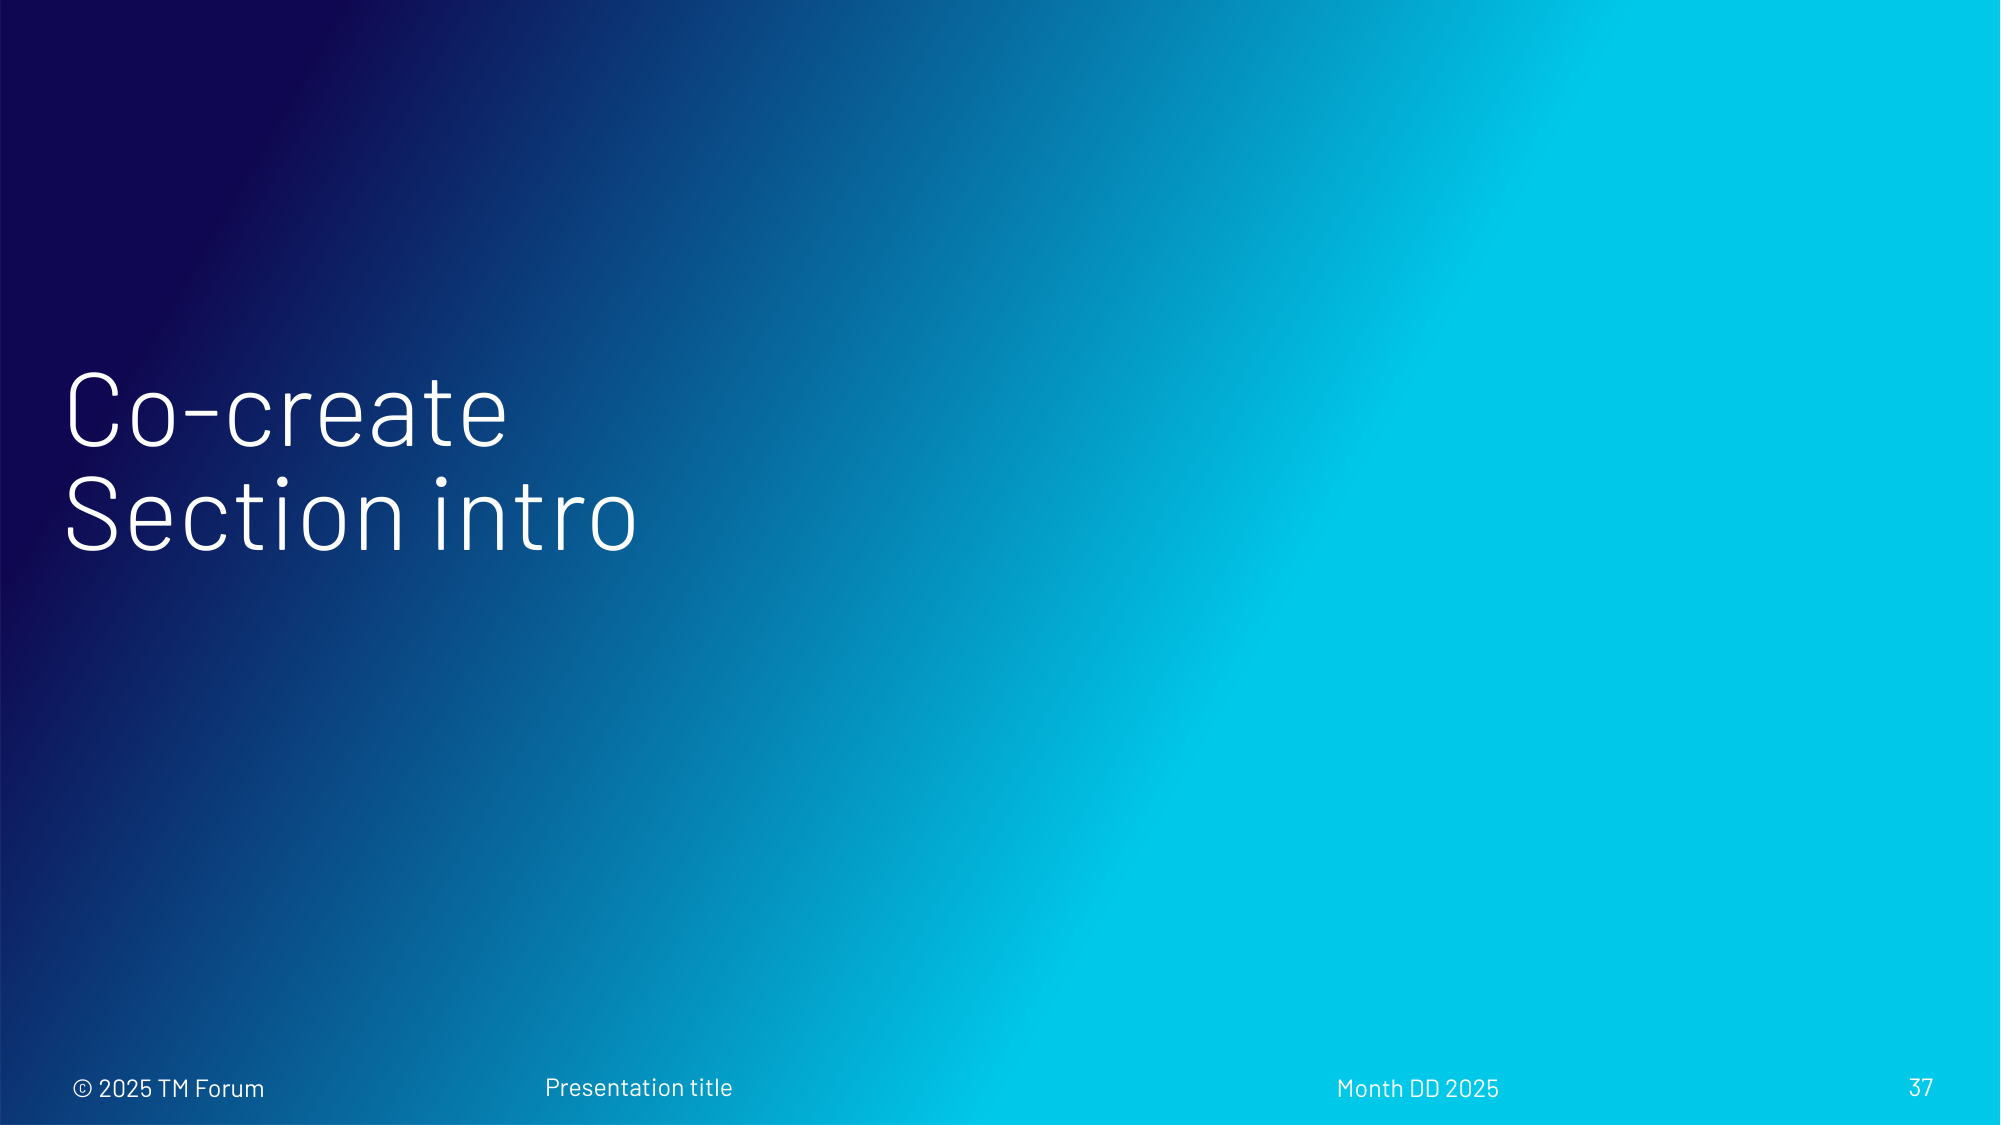

Co-create
Section intro
37
Presentation title
Month DD 2025